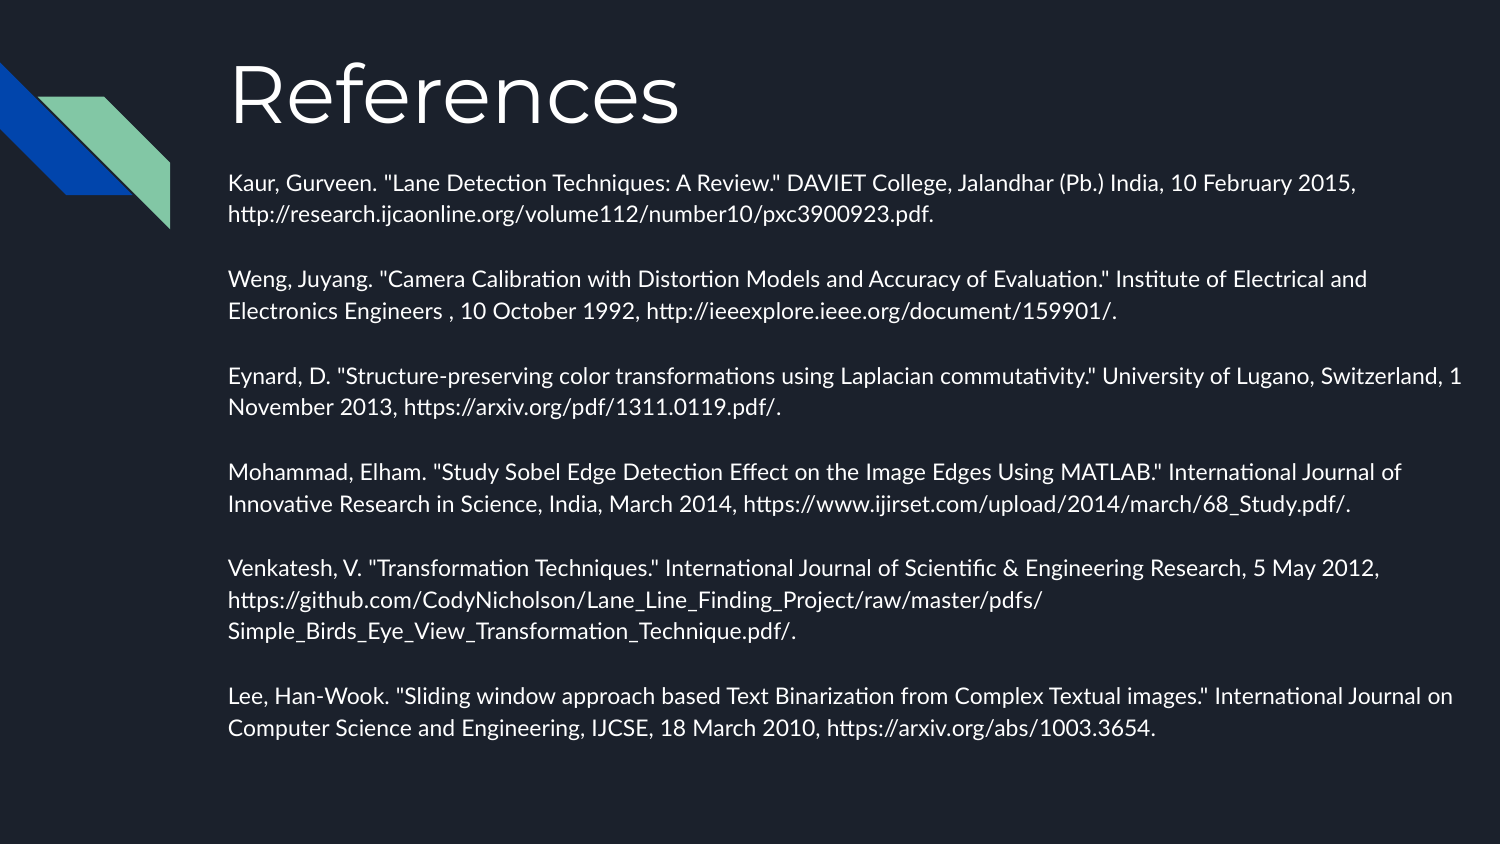

# References
Kaur, Gurveen. "Lane Detection Techniques: A Review." DAVIET College, Jalandhar (Pb.) India, 10 February 2015, http://research.ijcaonline.org/volume112/number10/pxc3900923.pdf.
Weng, Juyang. "Camera Calibration with Distortion Models and Accuracy of Evaluation." Institute of Electrical and Electronics Engineers , 10 October 1992, http://ieeexplore.ieee.org/document/159901/.
Eynard, D. "Structure-preserving color transformations using Laplacian commutativity." University of Lugano, Switzerland, 1 November 2013, https://arxiv.org/pdf/1311.0119.pdf/.
Mohammad, Elham. "Study Sobel Edge Detection Effect on the Image Edges Using MATLAB." International Journal of Innovative Research in Science, India, March 2014, https://www.ijirset.com/upload/2014/march/68_Study.pdf/.
Venkatesh, V. "Transformation Techniques." International Journal of Scientific & Engineering Research, 5 May 2012, https://github.com/CodyNicholson/Lane_Line_Finding_Project/raw/master/pdfs/Simple_Birds_Eye_View_Transformation_Technique.pdf/.
Lee, Han-Wook. "Sliding window approach based Text Binarization from Complex Textual images." International Journal on Computer Science and Engineering, IJCSE, 18 March 2010, https://arxiv.org/abs/1003.3654.